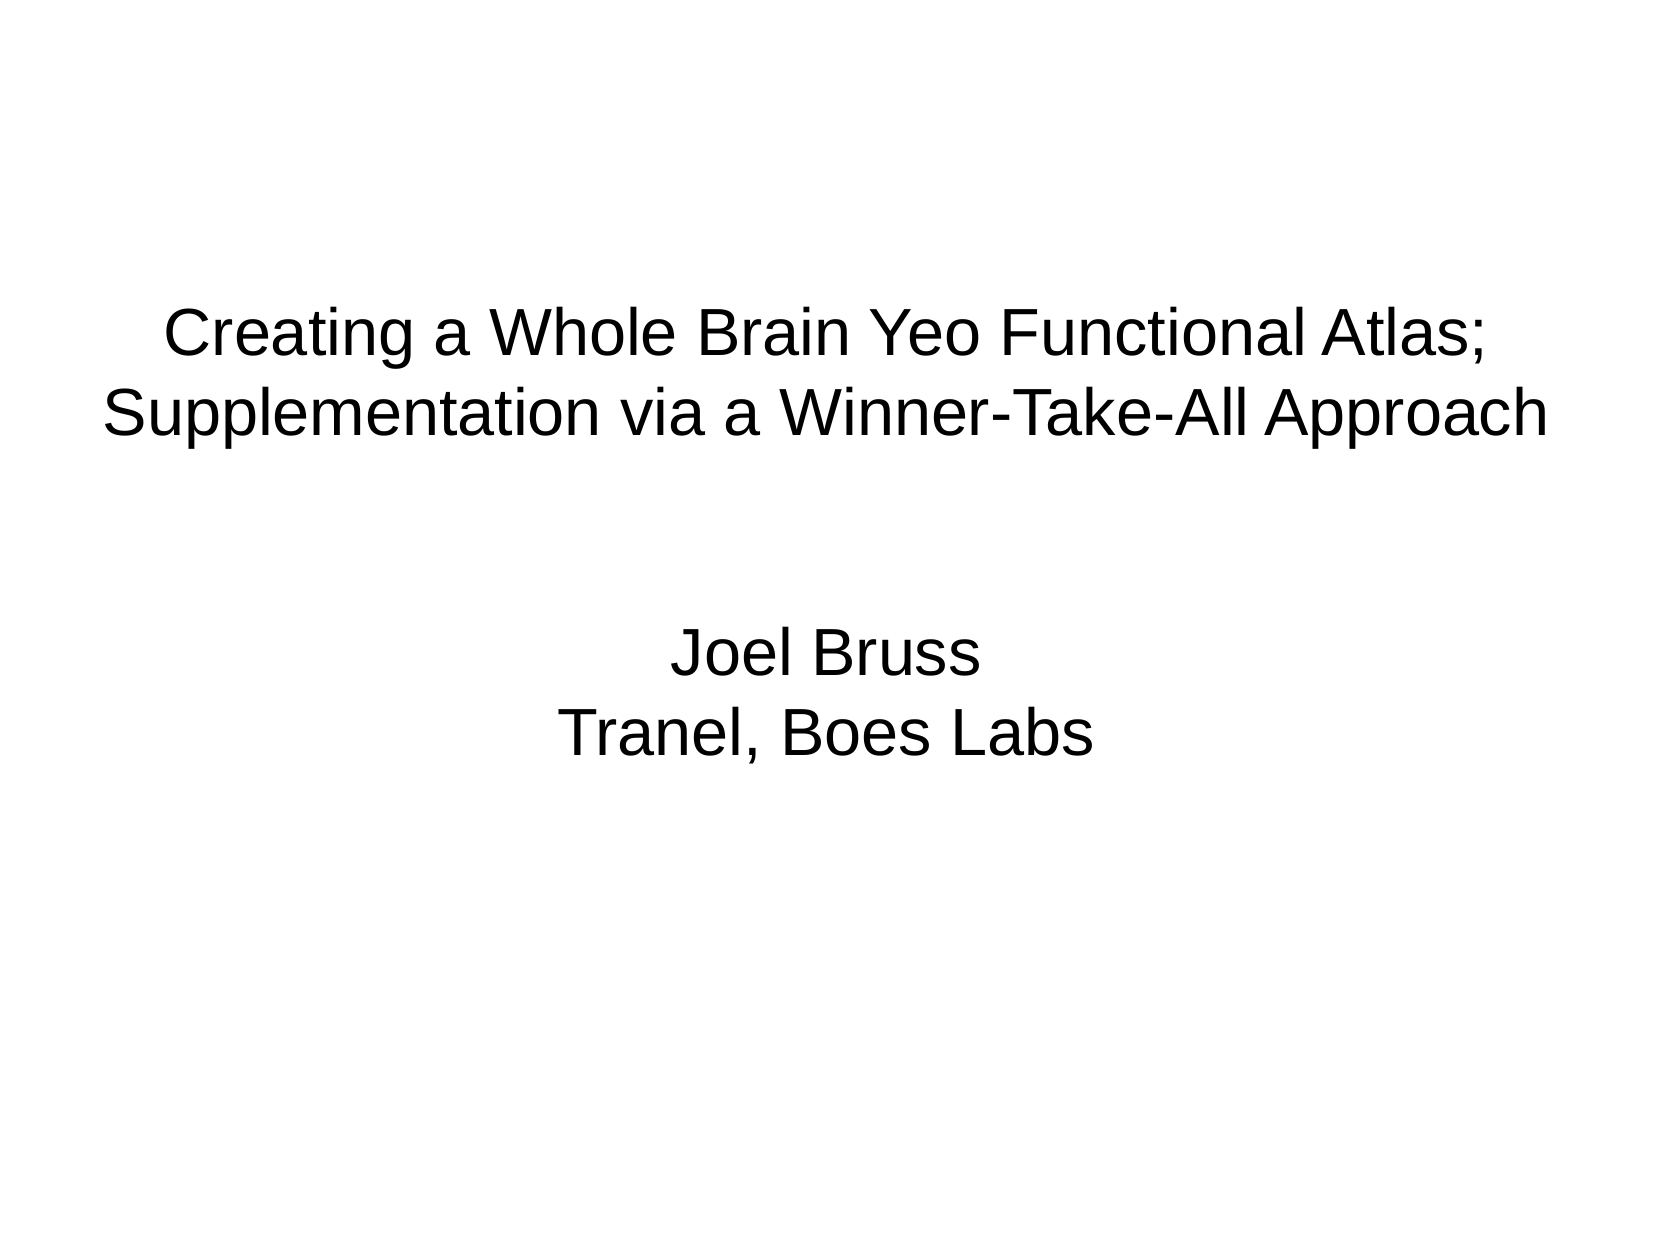

Creating a Whole Brain Yeo Functional Atlas; Supplementation via a Winner-Take-All Approach

Joel Bruss
Tranel, Boes Labs